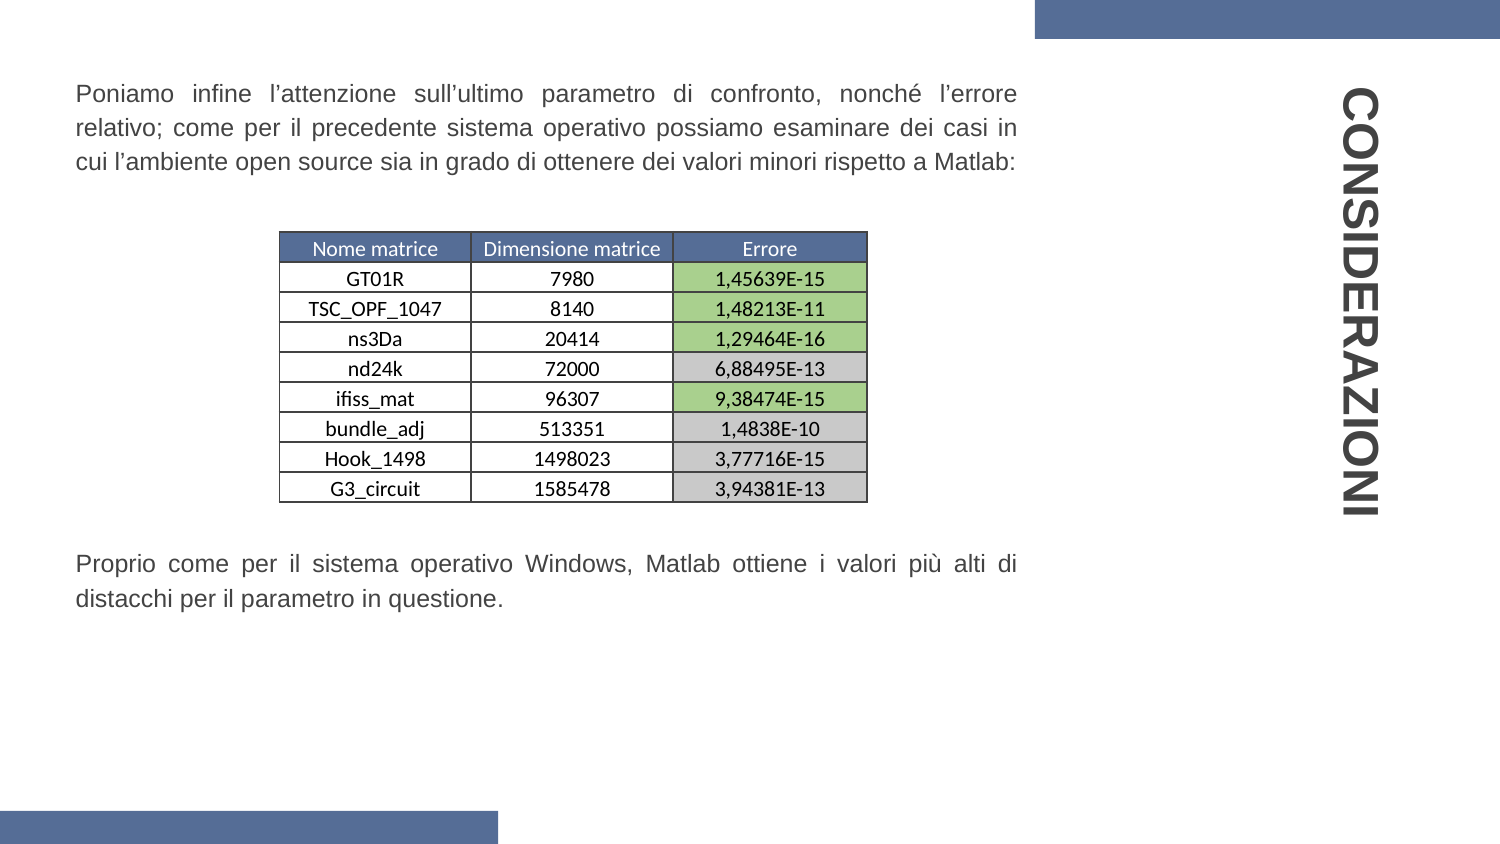

Poniamo infine l’attenzione sull’ultimo parametro di confronto, nonché l’errore relativo; come per il precedente sistema operativo possiamo esaminare dei casi in cui l’ambiente open source sia in grado di ottenere dei valori minori rispetto a Matlab:
| Nome matrice | Dimensione matrice | Errore |
| --- | --- | --- |
| GT01R | 7980 | 1,45639E-15 |
| TSC\_OPF\_1047 | 8140 | 1,48213E-11 |
| ns3Da | 20414 | 1,29464E-16 |
| nd24k | 72000 | 6,88495E-13 |
| ifiss\_mat | 96307 | 9,38474E-15 |
| bundle\_adj | 513351 | 1,4838E-10 |
| Hook\_1498 | 1498023 | 3,77716E-15 |
| G3\_circuit | 1585478 | 3,94381E-13 |
# CONSIDERAZIONI
Proprio come per il sistema operativo Windows, Matlab ottiene i valori più alti di distacchi per il parametro in questione.